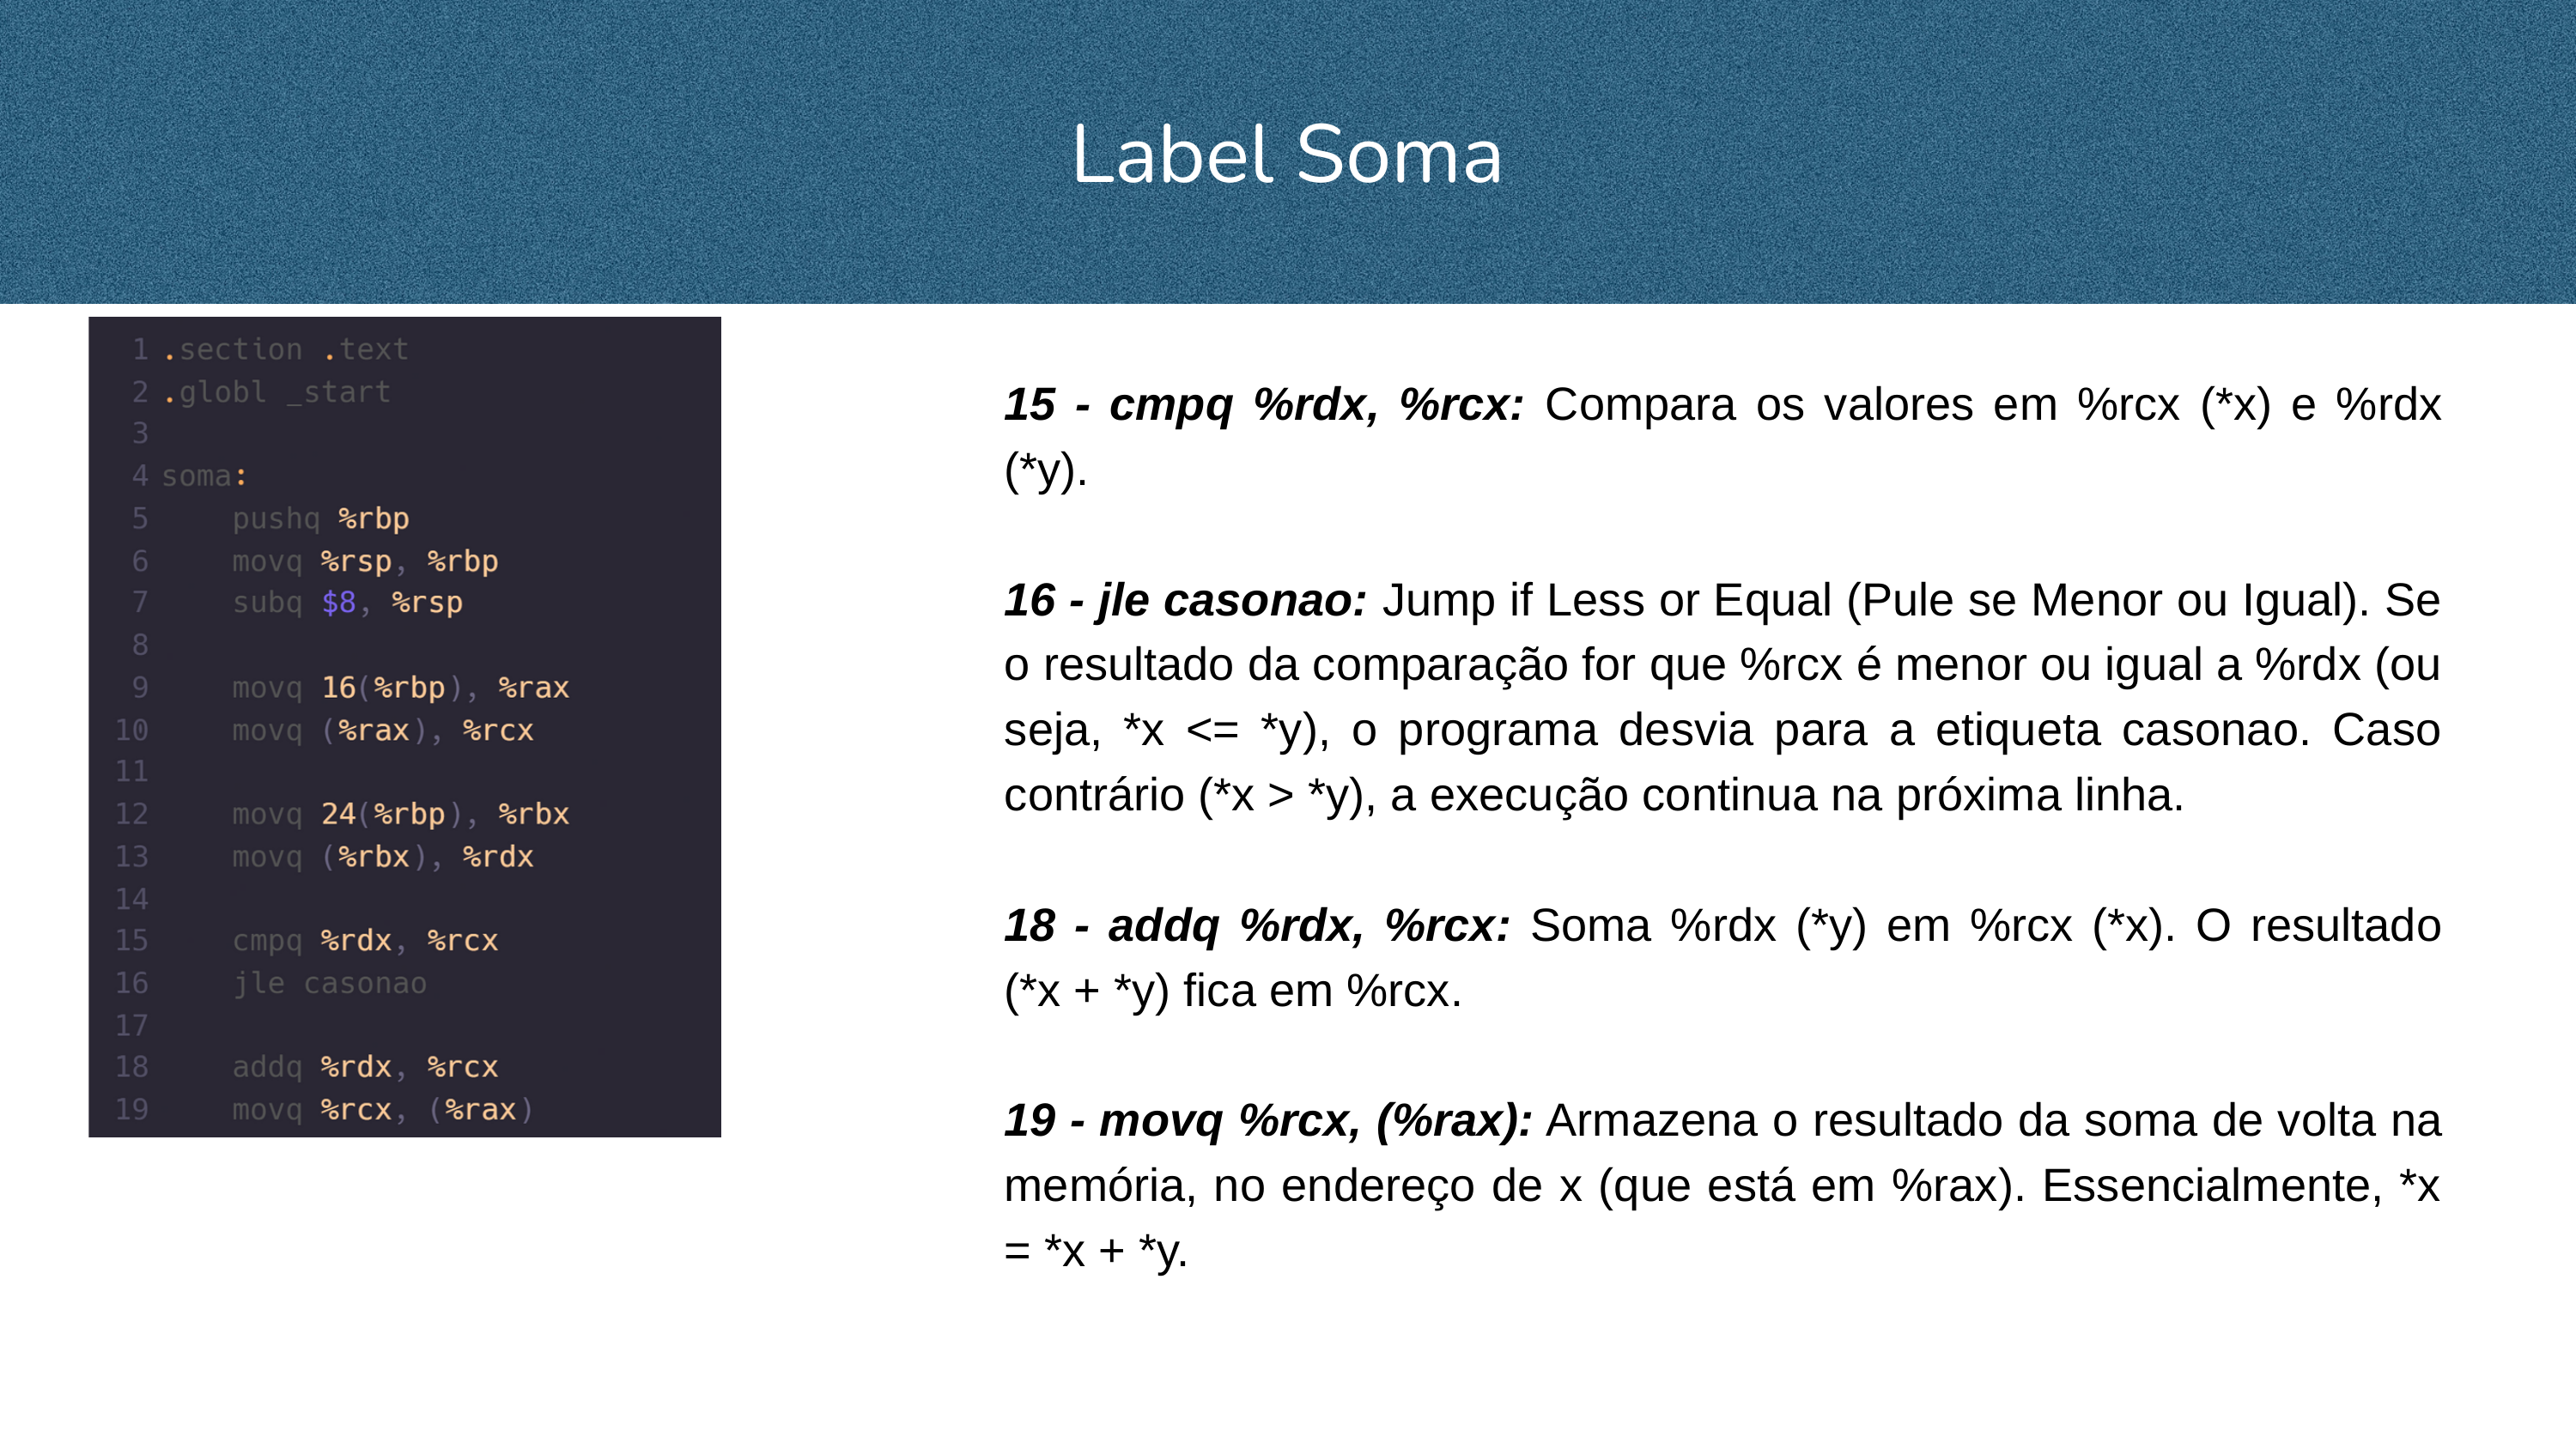

Label Soma

15 - cmpq %rdx, %rcx: Compara os valores em %rcx (*x) e %rdx (*y).

16 - jle casonao: Jump if Less or Equal (Pule se Menor ou Igual). Se o resultado da comparação for que %rcx é menor ou igual a %rdx (ou seja, *x <= *y), o programa desvia para a etiqueta casonao. Caso contrário (*x > *y), a execução continua na próxima linha.

18 - addq %rdx, %rcx: Soma %rdx (*y) em %rcx (*x). O resultado (*x + *y) fica em %rcx.

19 - movq %rcx, (%rax): Armazena o resultado da soma de volta na memória, no endereço de x (que está em %rax). Essencialmente, *x = *x + *y.